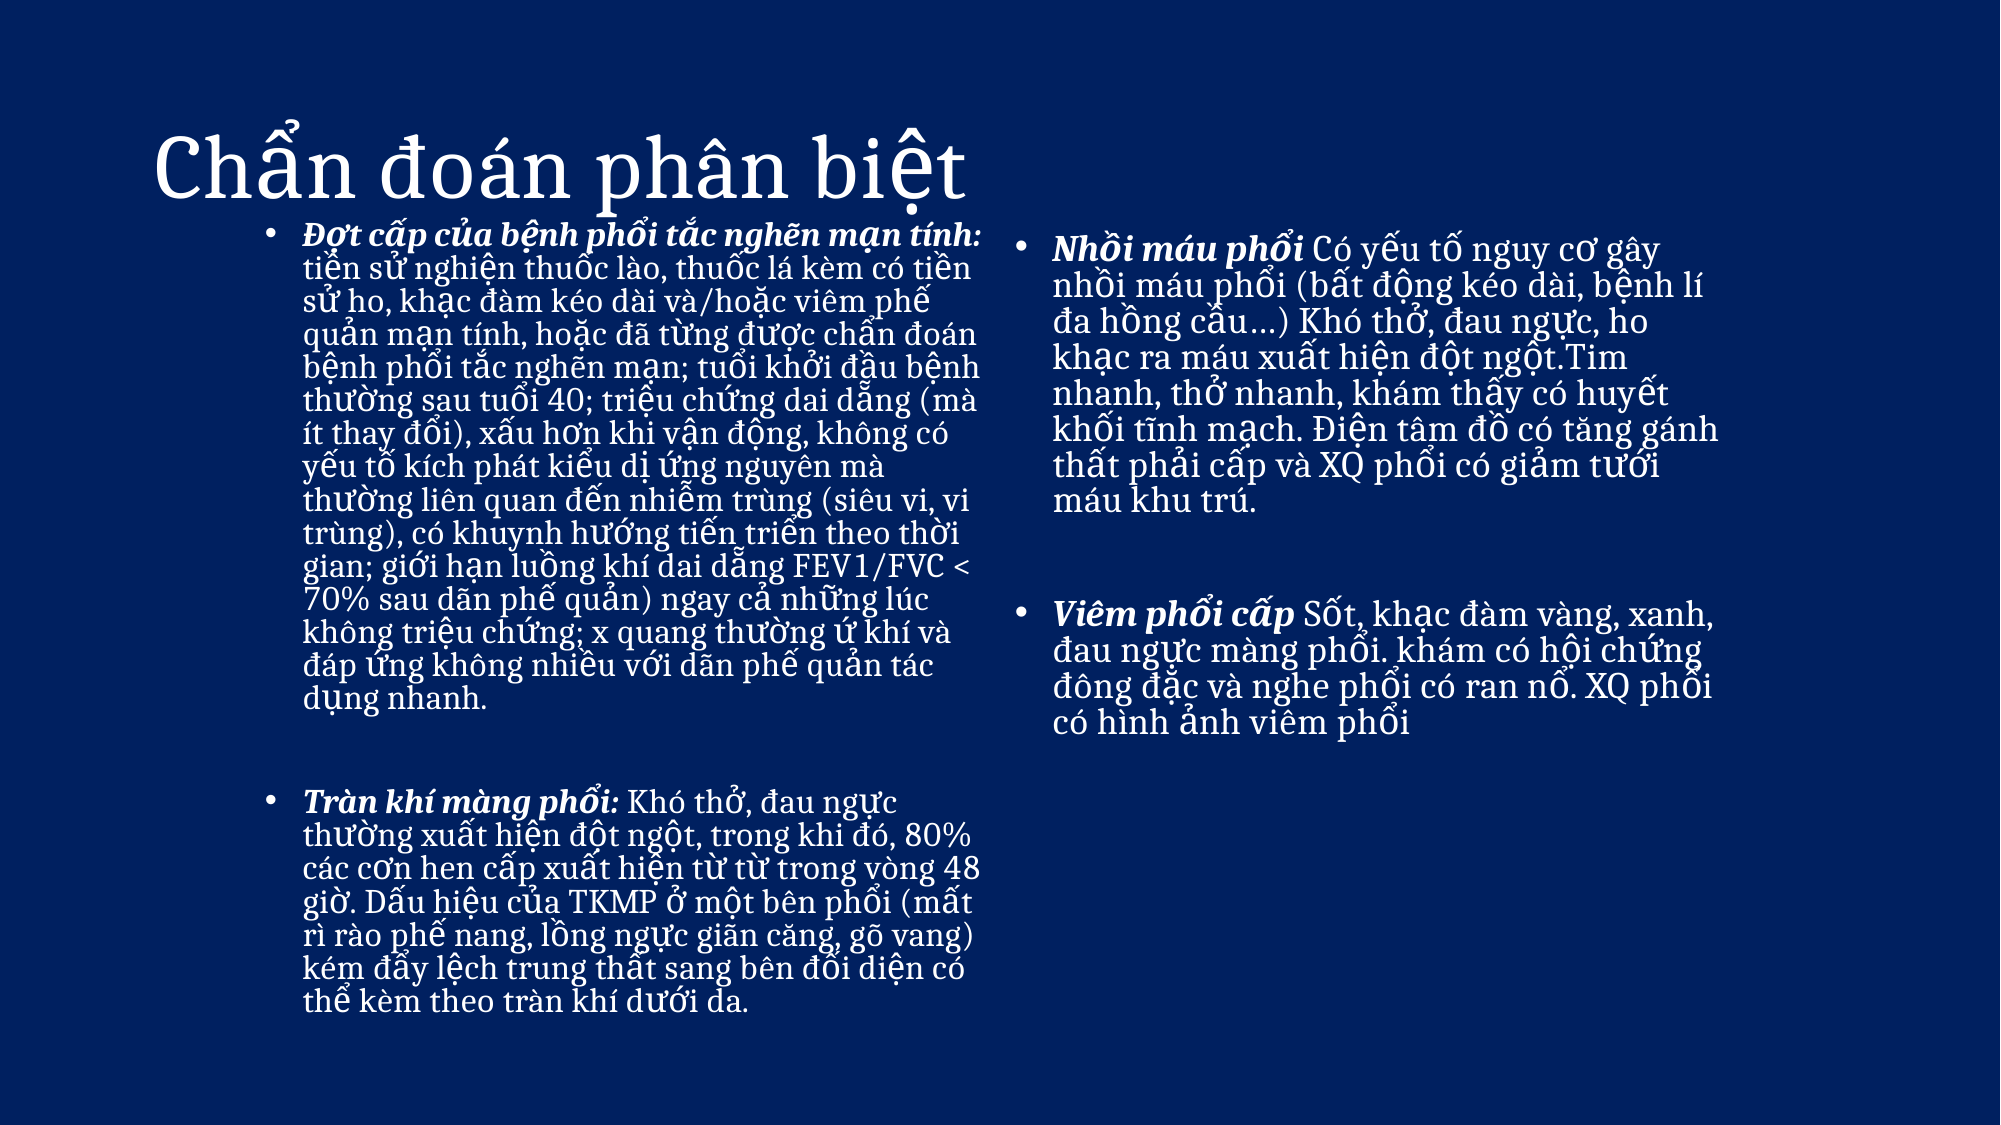

Chẩn đoán phân biệt
Đợt cấp của bệnh phổi tắc nghẽn mạn tính: tiền sử nghiện thuốc lào, thuốc lá kèm có tiền sử ho, khạc đàm kéo dài và/hoặc viêm phế quản mạn tính, hoặc đã từng được chẩn đoán bệnh phổi tắc nghẽn mạn; tuổi khởi đầu bệnh thường sau tuổi 40; triệu chứng dai dẵng (mà ít thay đổi), xấu hơn khi vận động, không có yếu tố kích phát kiểu dị ứng nguyên mà thường liên quan đến nhiễm trùng (siêu vi, vi trùng), có khuynh hướng tiến triển theo thời gian; giới hạn luồng khí dai dẵng FEV1/FVC < 70% sau dãn phế quản) ngay cả những lúc không triệu chứng; x quang thường ứ khí và đáp ứng không nhiều với dãn phế quản tác dụng nhanh.

Tràn khí màng phổi: Khó thở, đau ngực thường xuất hiện đột ngột, trong khi đó, 80% các cơn hen cấp xuất hiện từ từ trong vòng 48 giờ. Dấu hiệu của TKMP ở một bên phổi (mất rì rào phế nang, lồng ngực giãn căng, gõ vang) kém đẩy lệch trung thất sang bên đối diện có thể kèm theo tràn khí dưới da.
Nhồi máu phổi Có yếu tố nguy cơ gây nhồi máu phổi (bất động kéo dài, bệnh lí đa hồng cầu…) Khó thở, đau ngực, ho khạc ra máu xuất hiện đột ngột.Tim nhanh, thở nhanh, khám thấy có huyết khối tĩnh mạch. Điện tâm đồ có tăng gánh thất phải cấp và XQ phổi có giảm tưới máu khu trú.

Viêm phổi cấp Sốt, khạc đàm vàng, xanh, đau ngực màng phổi. khám có hội chứng đông đặc và nghe phổi có ran nổ. XQ phổi có hình ảnh viêm phổi